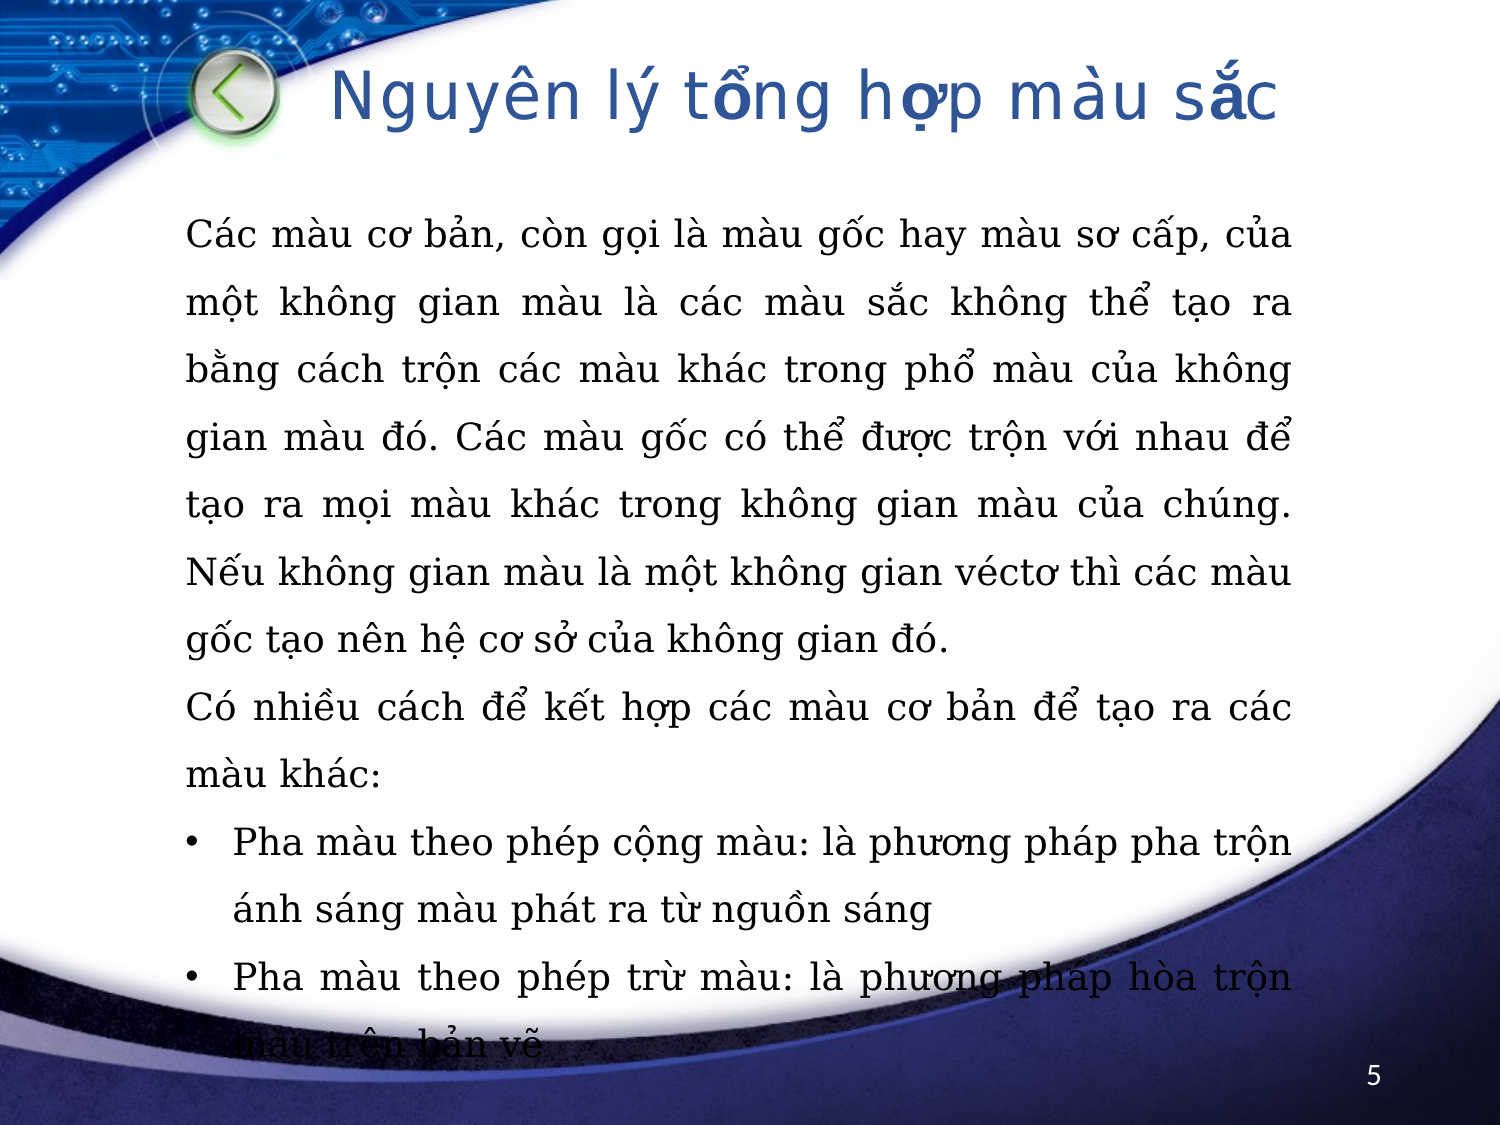

# Nguyên lý tổng hợp màu sắc
Các màu cơ bản, còn gọi là màu gốc hay màu sơ cấp, của một không gian màu là các màu sắc không thể tạo ra bằng cách trộn các màu khác trong phổ màu của không gian màu đó. Các màu gốc có thể được trộn với nhau để tạo ra mọi màu khác trong không gian màu của chúng. Nếu không gian màu là một không gian véctơ thì các màu gốc tạo nên hệ cơ sở của không gian đó.
Có nhiều cách để kết hợp các màu cơ bản để tạo ra các màu khác:
Pha màu theo phép cộng màu: là phương pháp pha trộn ánh sáng màu phát ra từ nguồn sáng
Pha màu theo phép trừ màu: là phương pháp hòa trộn màu trên bản vẽ
5